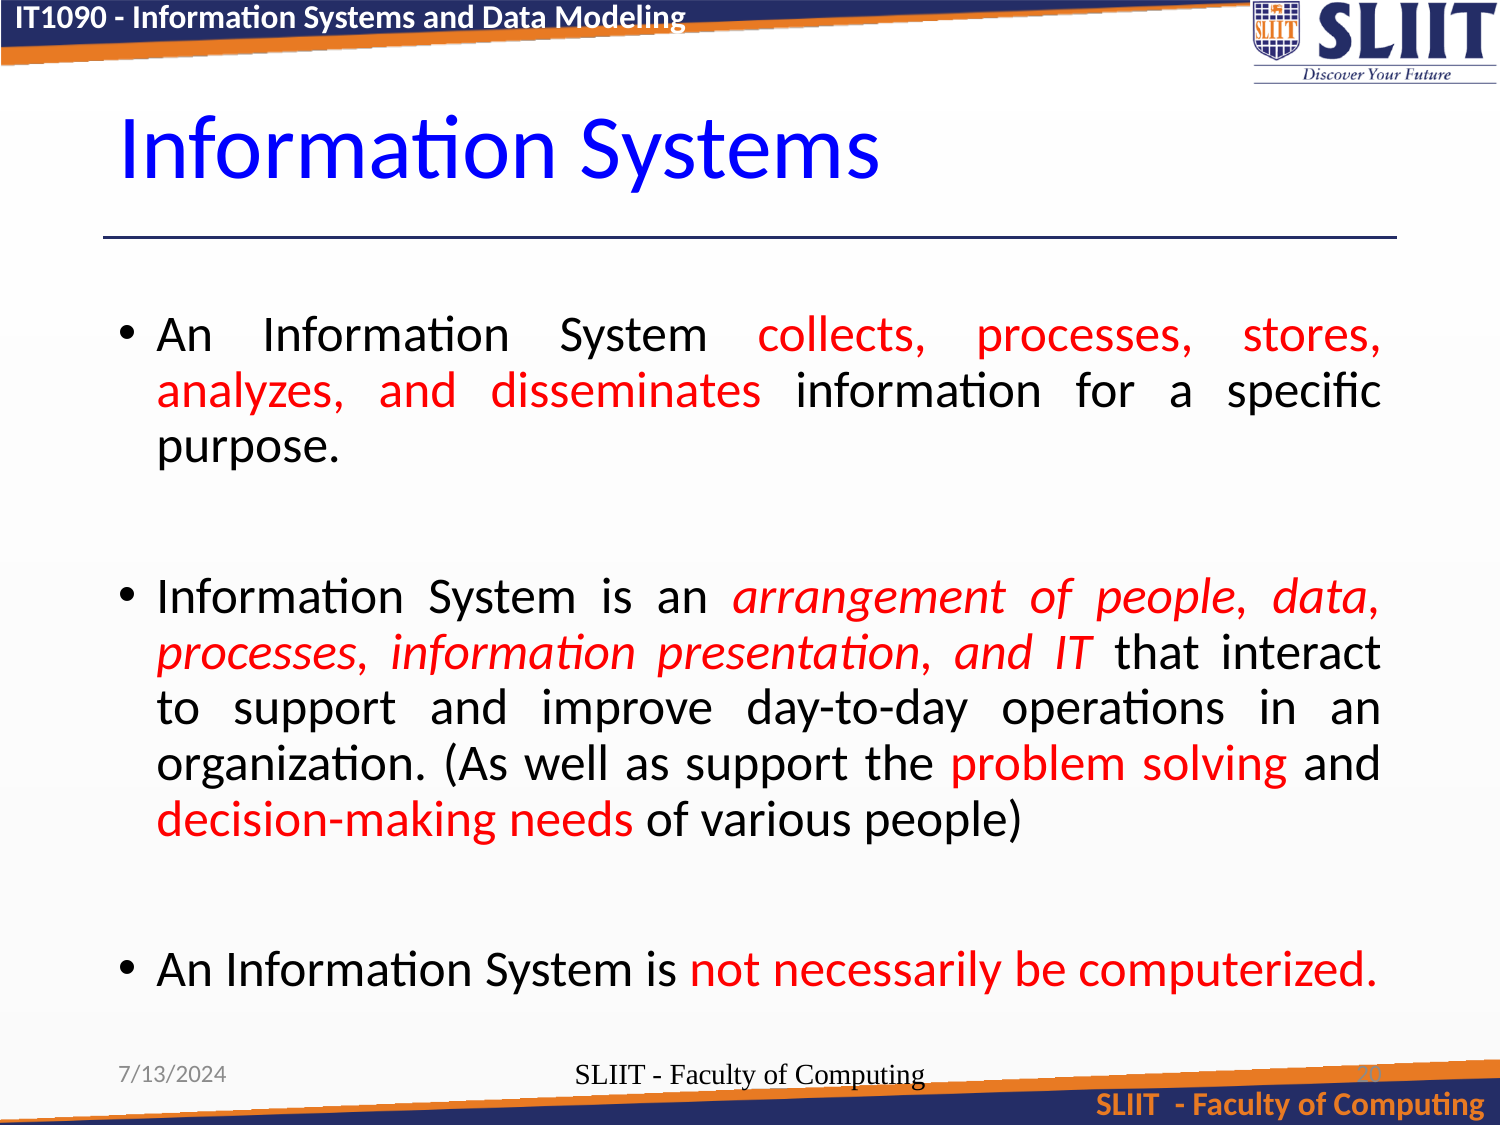

# Information Systems
An Information System collects, processes, stores, analyzes, and disseminates information for a specific purpose.

Information System is an arrangement of people, data, processes, information presentation, and IT that interact to support and improve day-to-day operations in an organization. (As well as support the problem solving and decision-making needs of various people)

An Information System is not necessarily be computerized.

7/13/2024
SLIIT - Faculty of Computing
20